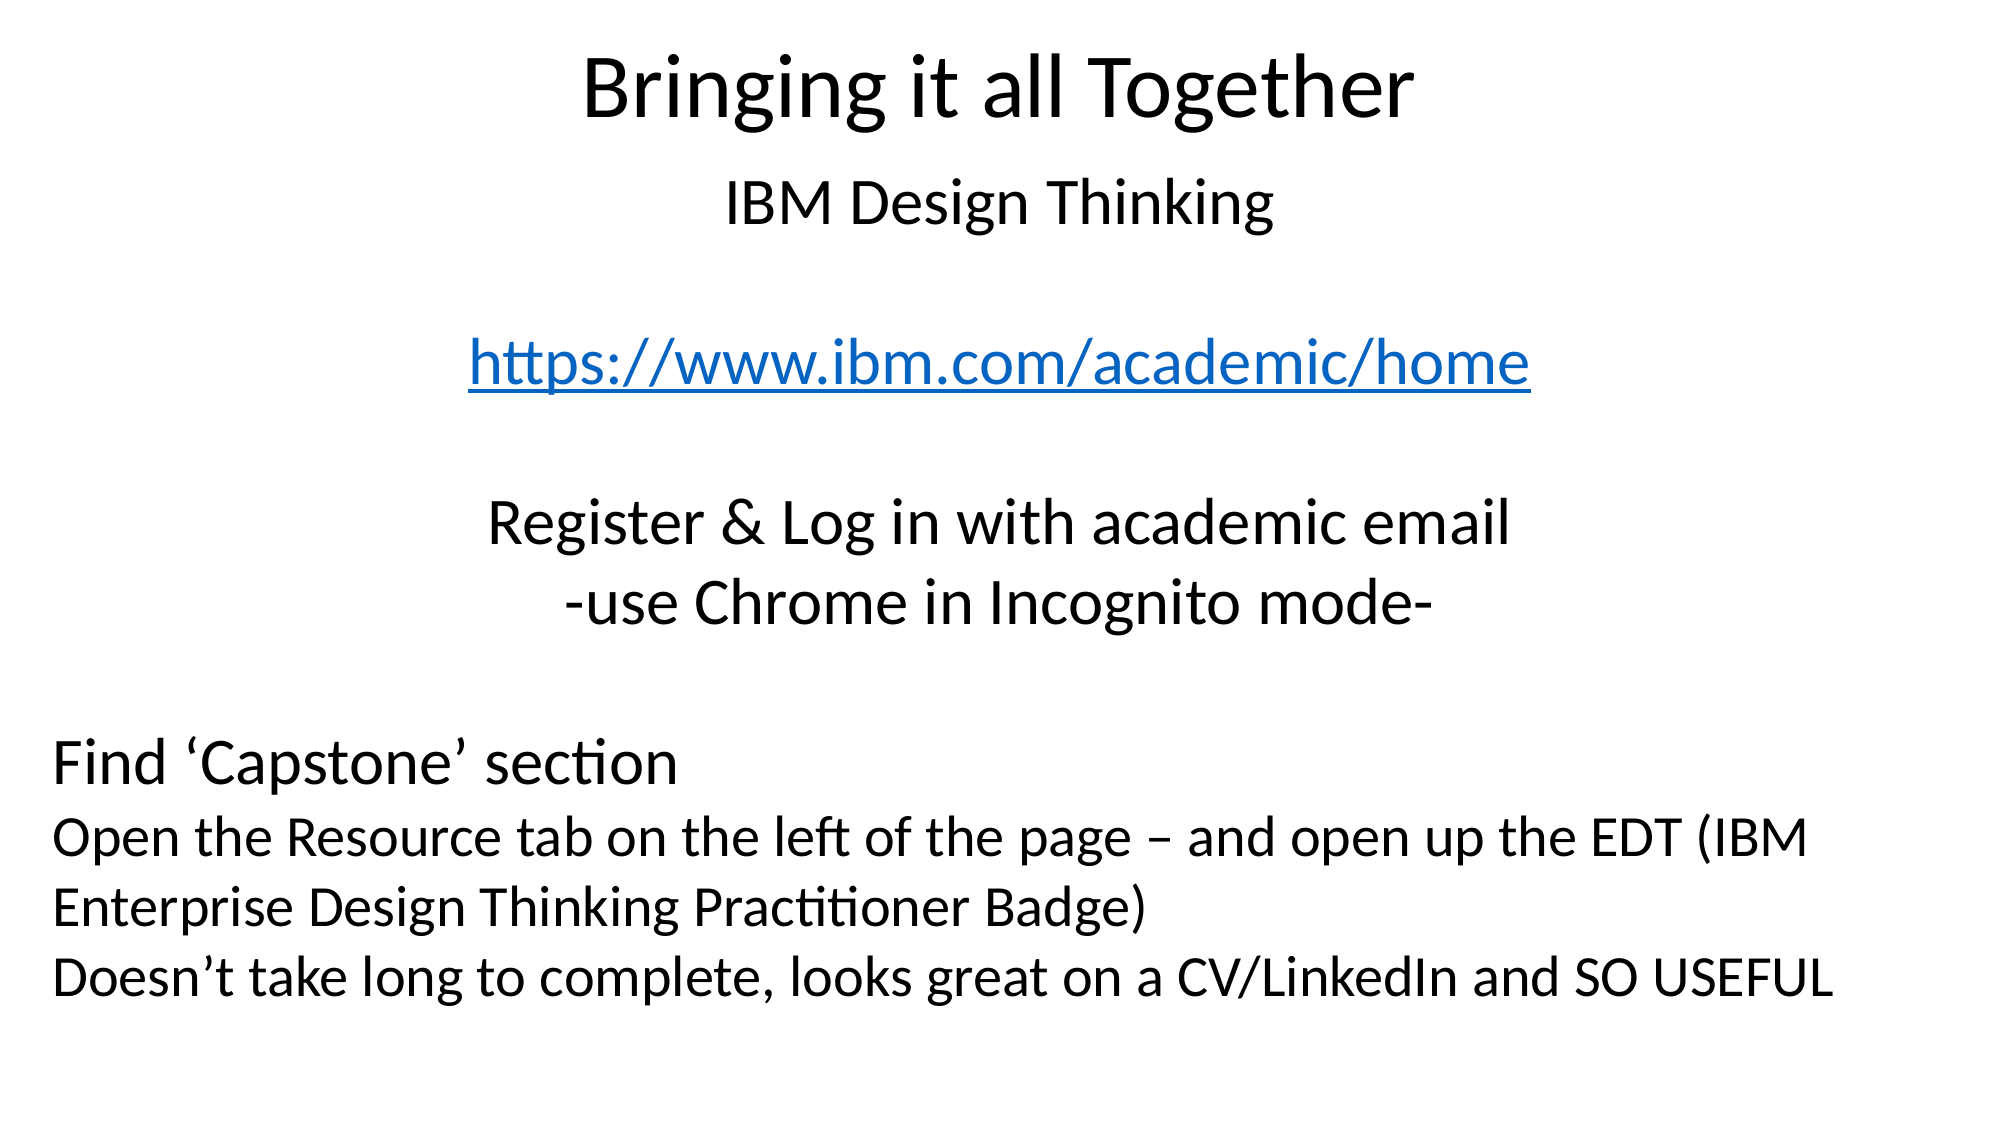

# Bringing it all Together
IBM Design Thinking

https://www.ibm.com/academic/home

Register & Log in with academic email
-use Chrome in Incognito mode-

Find ‘Capstone’ section
Open the Resource tab on the left of the page – and open up the EDT (IBM Enterprise Design Thinking Practitioner Badge)
Doesn’t take long to complete, looks great on a CV/LinkedIn and SO USEFUL